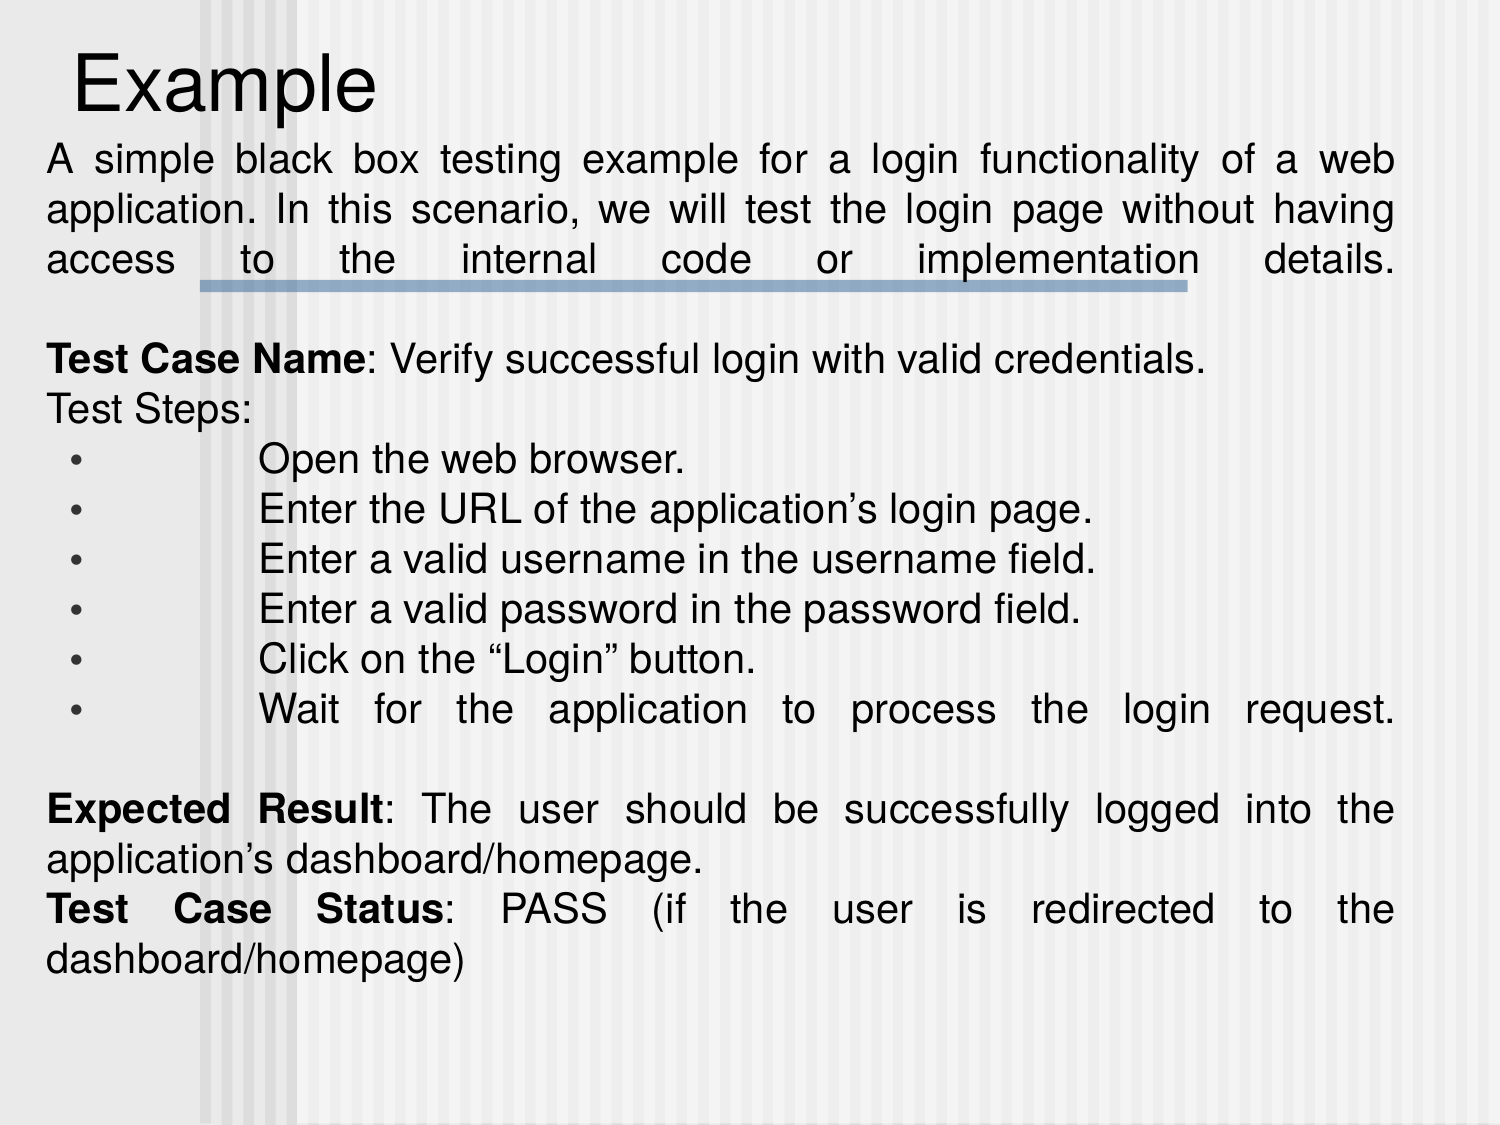

Example
A simple black box testing example for a login functionality of a web application. In this scenario, we will test the login page without having access to the internal code or implementation details.
Test Case Name: Verify successful login with valid credentials.
Test Steps:
	Open the web browser.
	Enter the URL of the application’s login page.
	Enter a valid username in the username field.
	Enter a valid password in the password field.
	Click on the “Login” button.
	Wait for the application to process the login request.
Expected Result: The user should be successfully logged into the application’s dashboard/homepage.
Test Case Status: PASS (if the user is redirected to the dashboard/homepage)
103